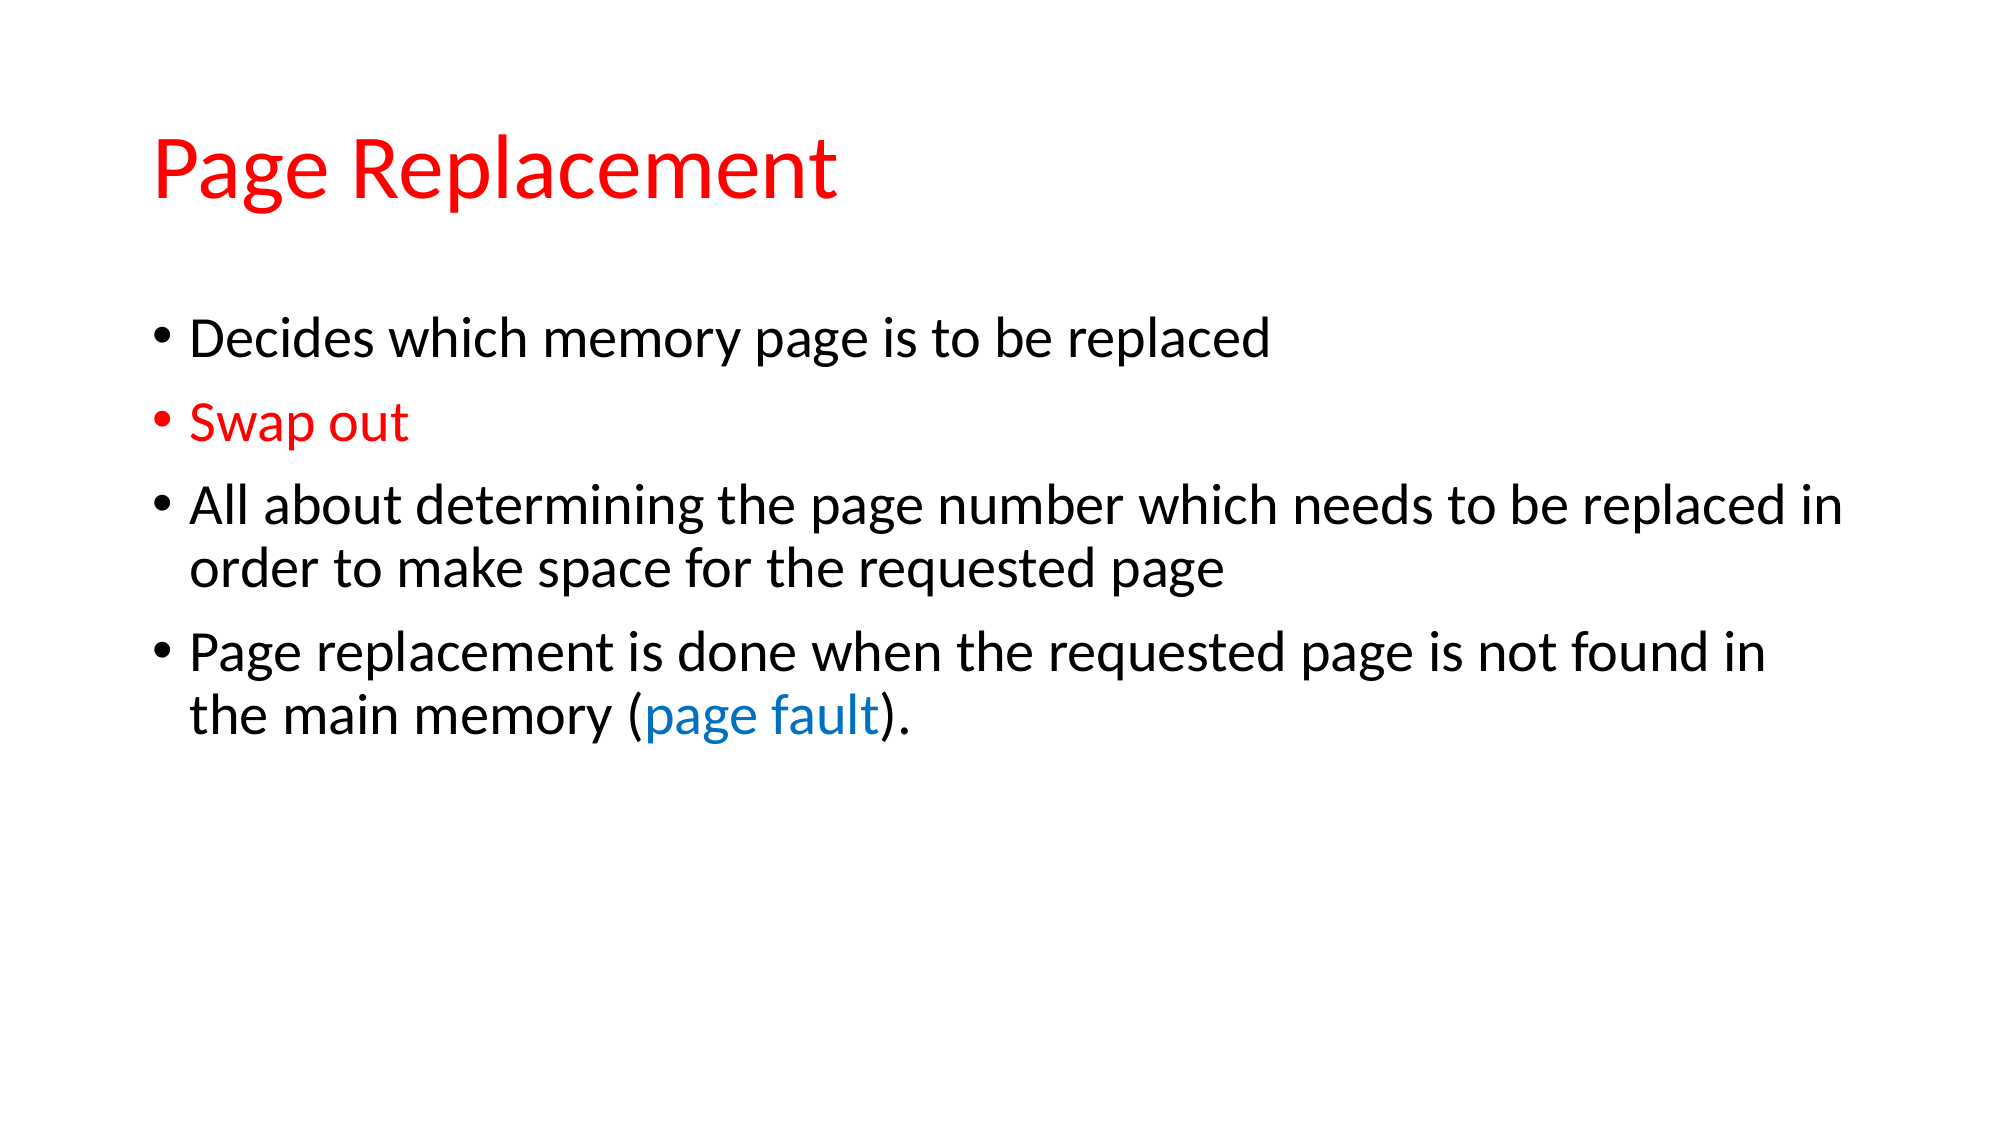

# Page Replacement
Decides which memory page is to be replaced
Swap out
All about determining the page number which needs to be replaced in order to make space for the requested page
Page replacement is done when the requested page is not found in the main memory (page fault).